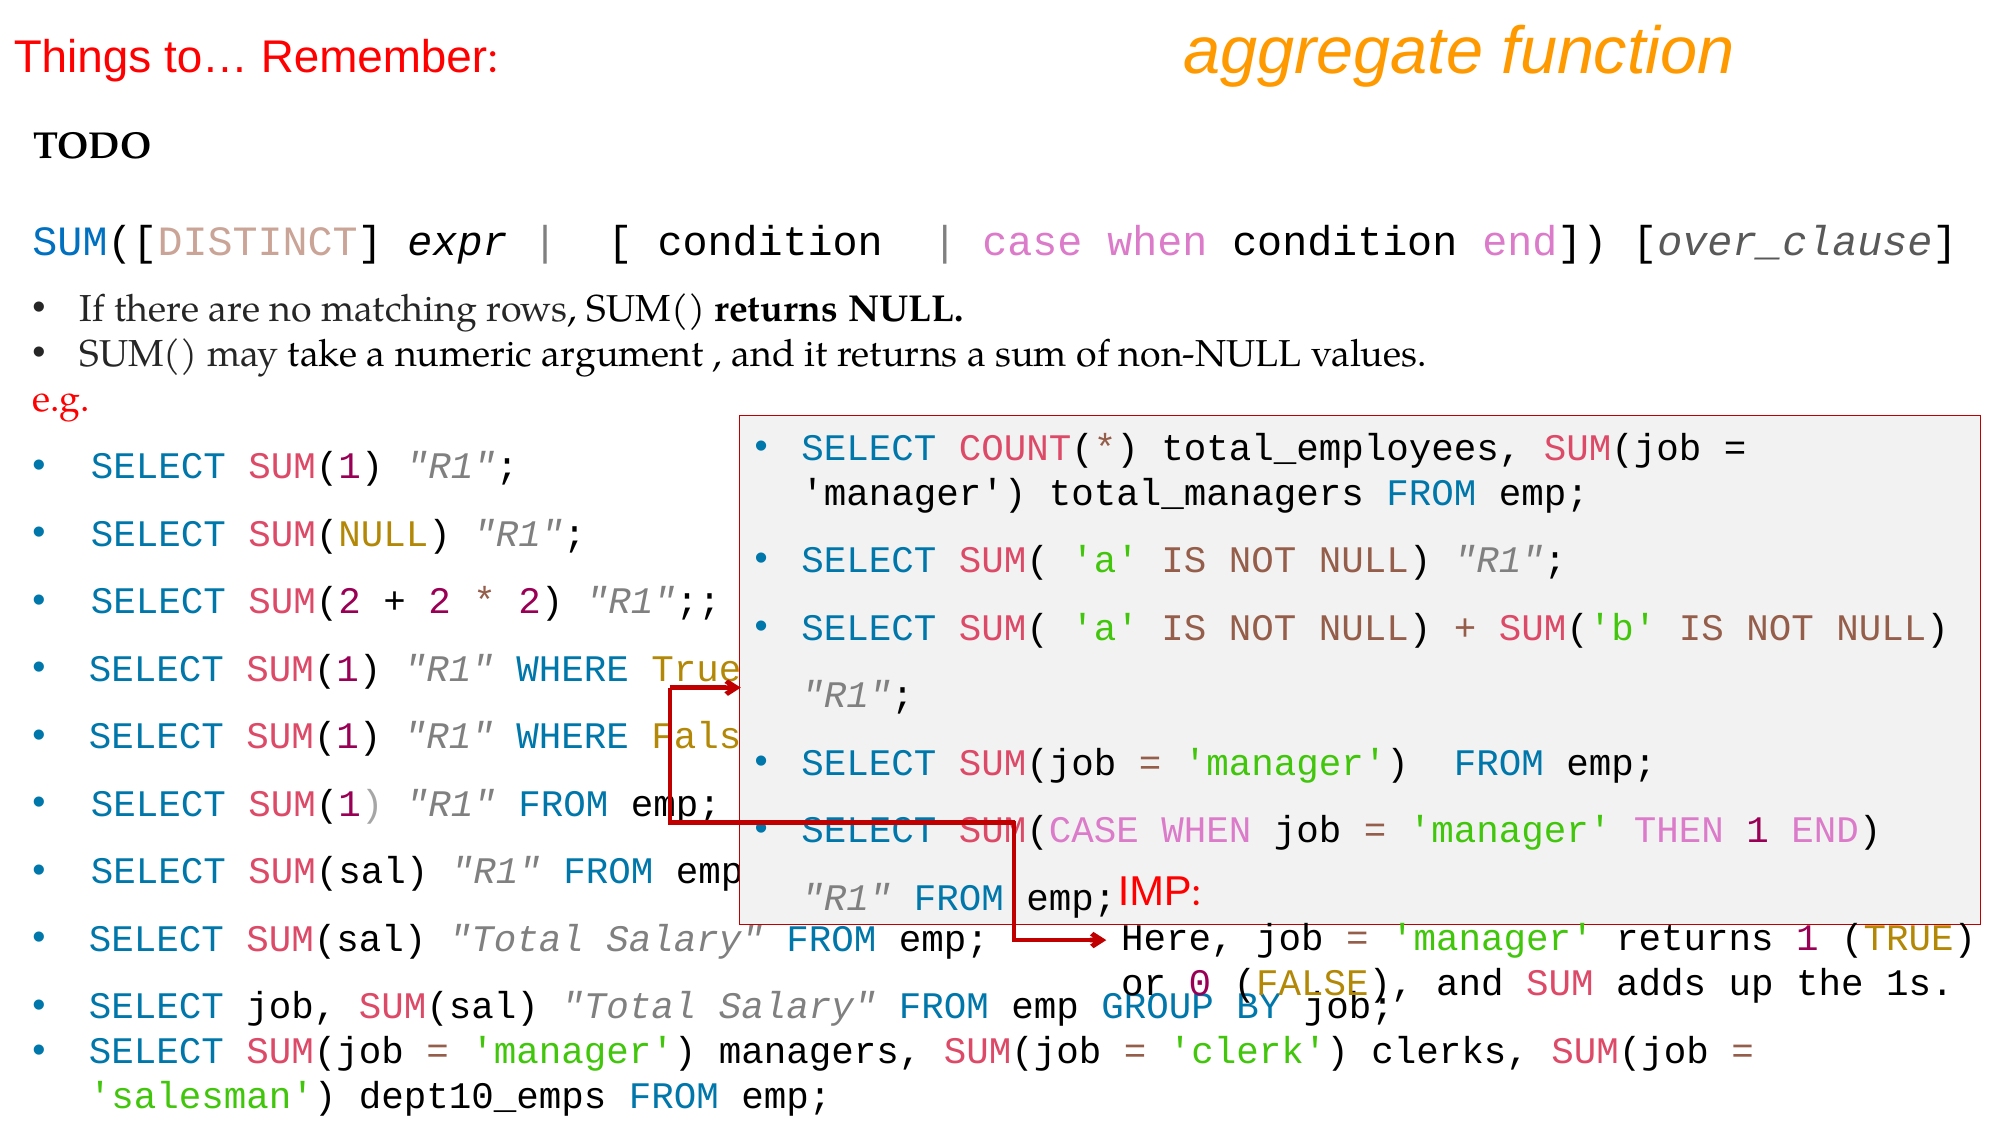

aggregate function
Things to… Remember:
TODO
SUM([DISTINCT] expr |  [ condition  | case when condition end]) [over_clause]

If there are no matching rows, SUM() returns NULL.
SUM() may take a numeric argument , and it returns a sum of non-NULL values.
e.g.
SELECT SUM(1) "R1";
SELECT SUM(NULL) "R1";
SELECT SUM(2 + 2 * 2) "R1";;
SELECT SUM(1) "R1" WHERE True;
SELECT SUM(1) "R1" WHERE False;
SELECT SUM(1) "R1" FROM emp;
SELECT SUM(sal) "R1" FROM emp WHERE empno = -1;
SELECT SUM(sal) "Total Salary" FROM emp;
SELECT job, SUM(sal) "Total Salary" FROM emp GROUP BY job;
SELECT SUM(job = 'manager') managers, SUM(job = 'clerk') clerks, SUM(job = 'salesman') dept10_emps FROM emp;
SELECT COUNT(*) total_employees, SUM(job = 'manager') total_managers FROM emp;
SELECT SUM( 'a' IS NOT NULL) "R1";
SELECT SUM( 'a' IS NOT NULL) + SUM('b' IS NOT NULL) "R1";
SELECT SUM(job = 'manager')  FROM emp;
SELECT SUM(CASE WHEN job = 'manager' THEN 1 END) "R1" FROM emp;
IMP:
Here, job = 'manager' returns 1 (TRUE) or 0 (FALSE), and SUM adds up the 1s.